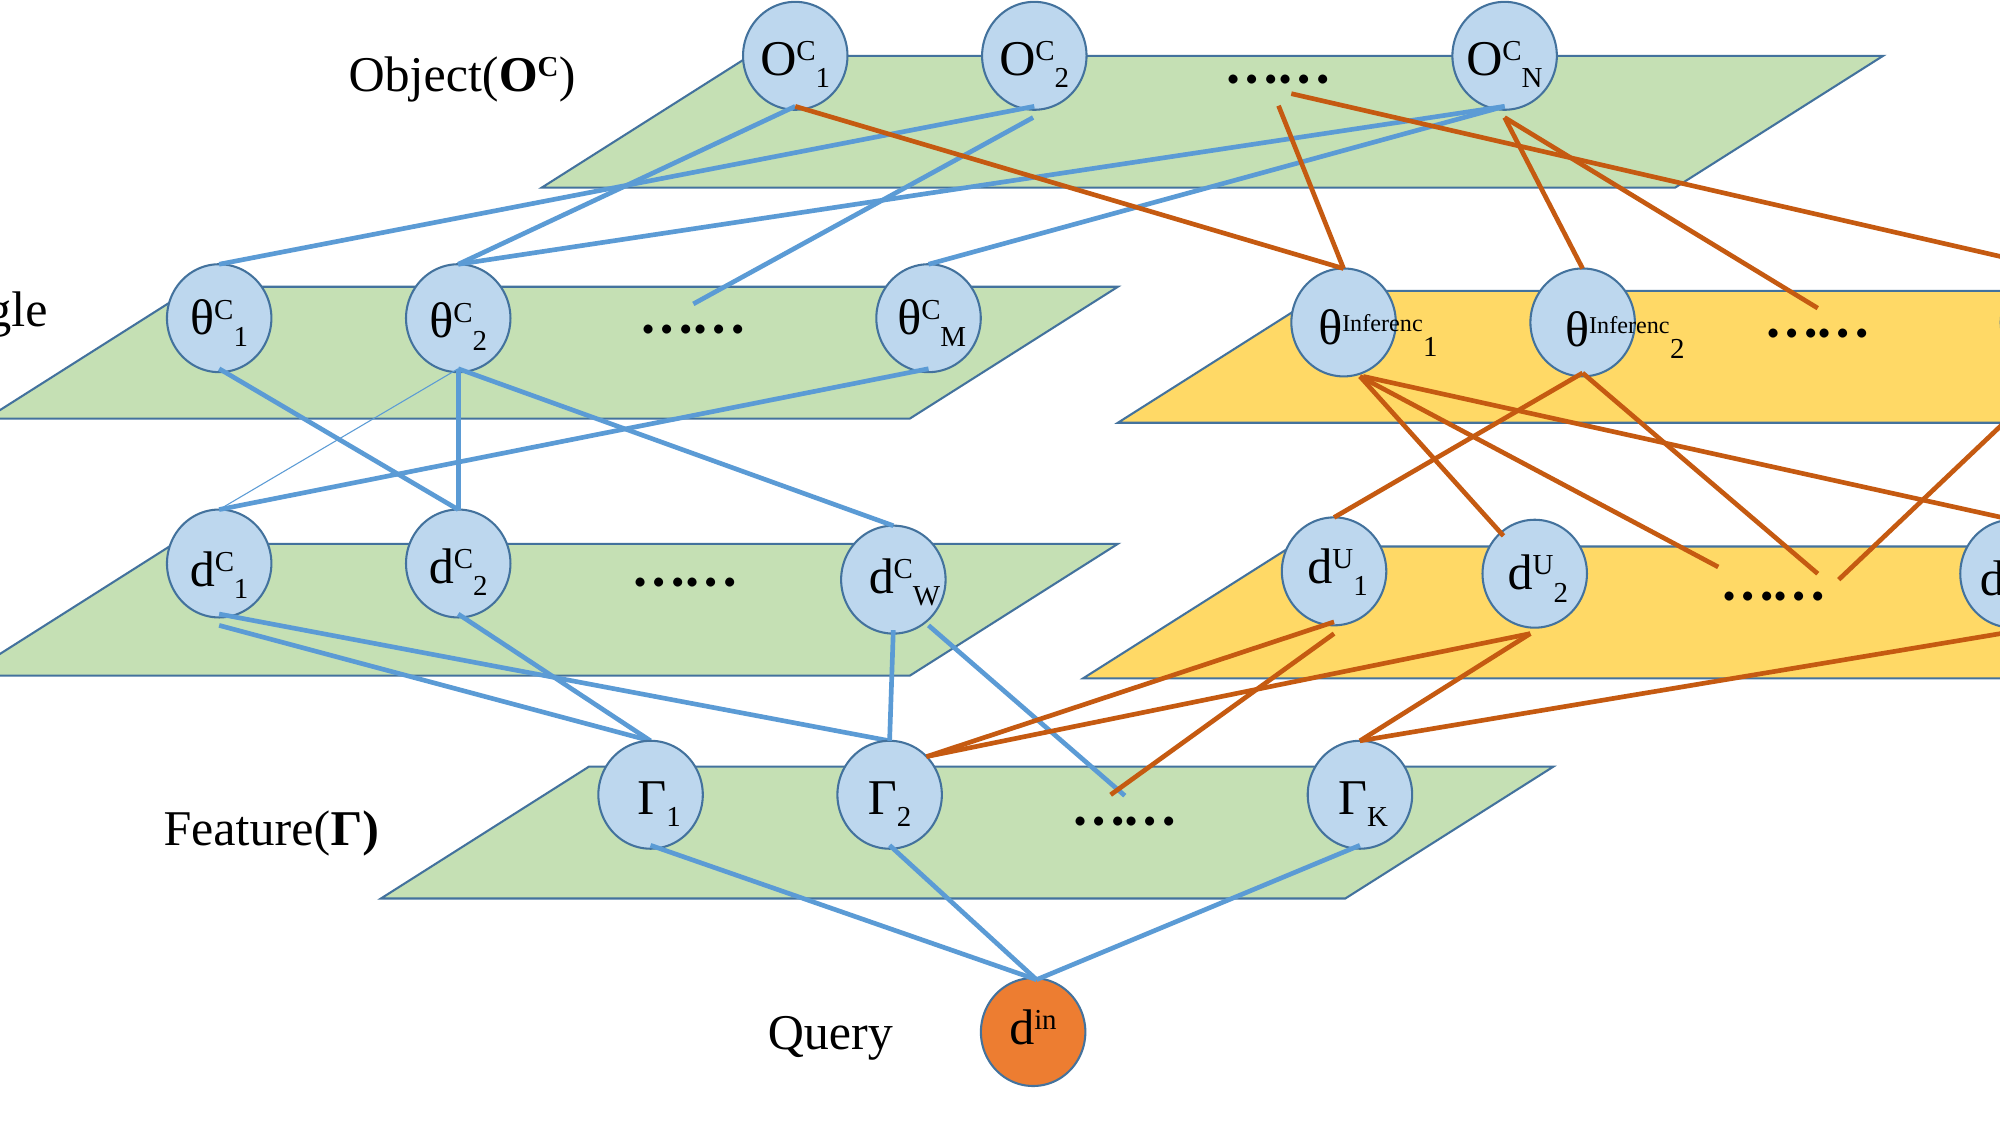

……

OC1
OC2
OCN
Object(OC)

……
……

Rotation angle
(θC)
θC1
θCM
θC2
θInferencI

θInferenc1
θInferenc2

Inferred rotation angle(θInferenc)
……

……

dC2
dU1
dC1
dU2
dCW
dUR
Classified Descriptor
(DC)

Unclassified Descriptor
(DU)

……
Γ1
Γ2
ΓK

Feature(Γ)

din
Query